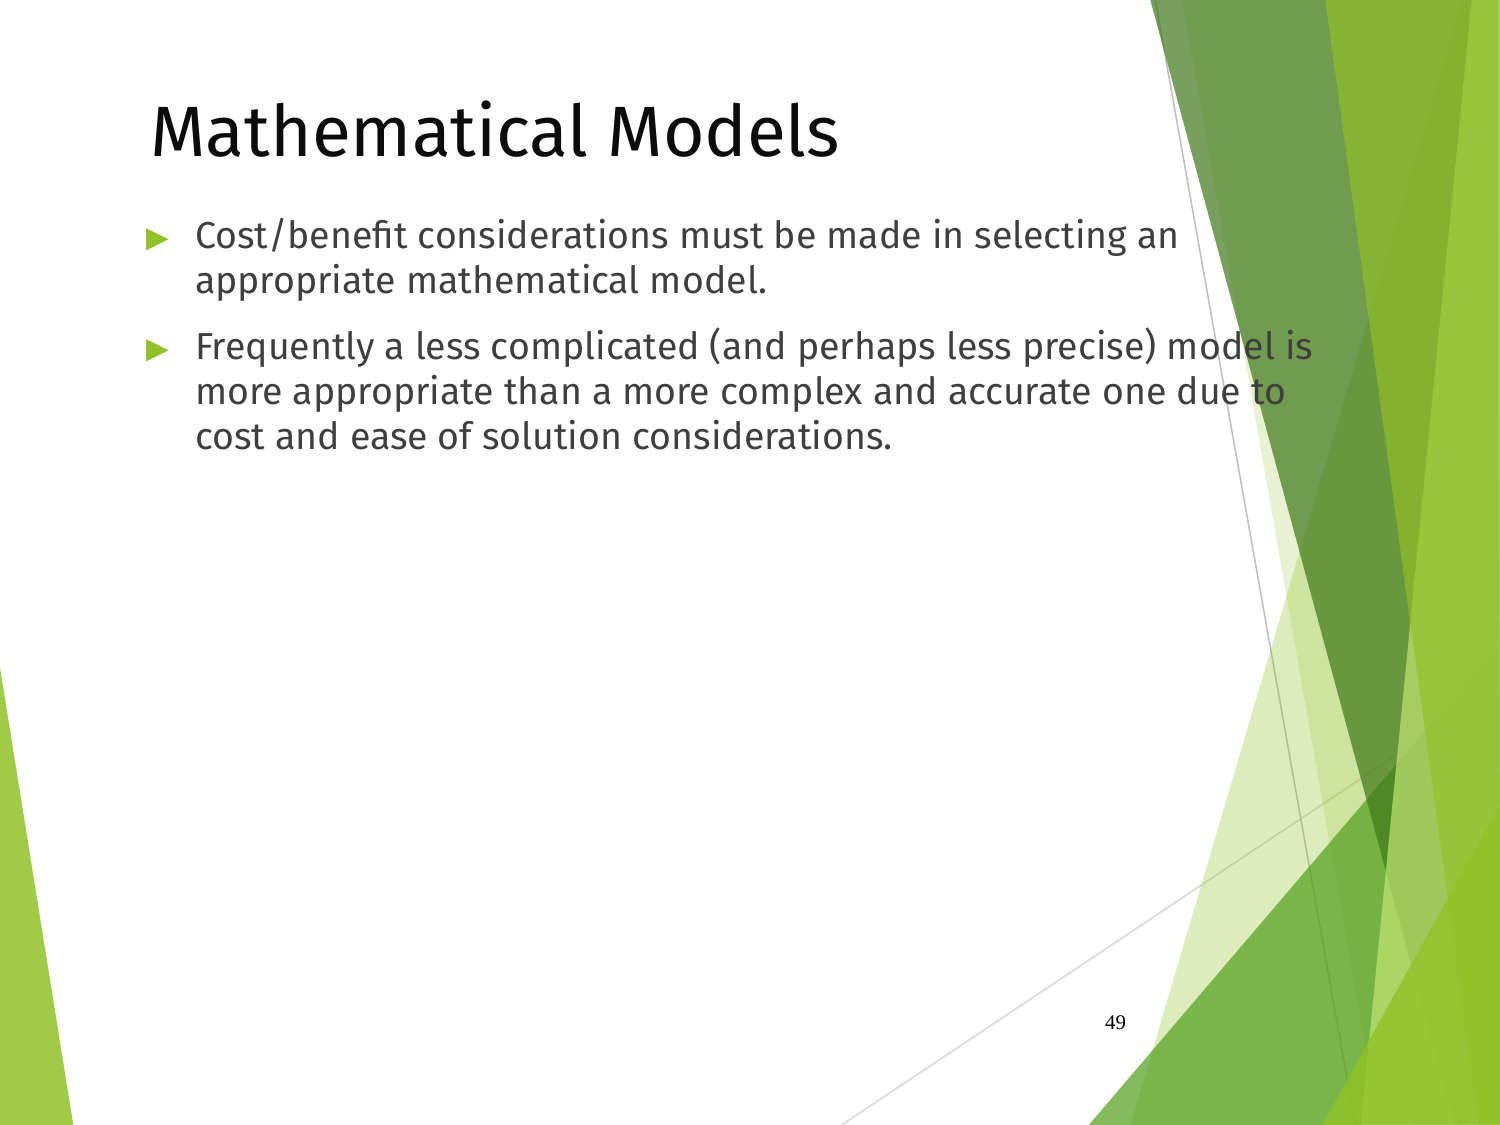

# Mathematical Models
Cost/benefit considerations must be made in selecting an appropriate mathematical model.
Frequently a less complicated (and perhaps less precise) model is more appropriate than a more complex and accurate one due to cost and ease of solution considerations.
49